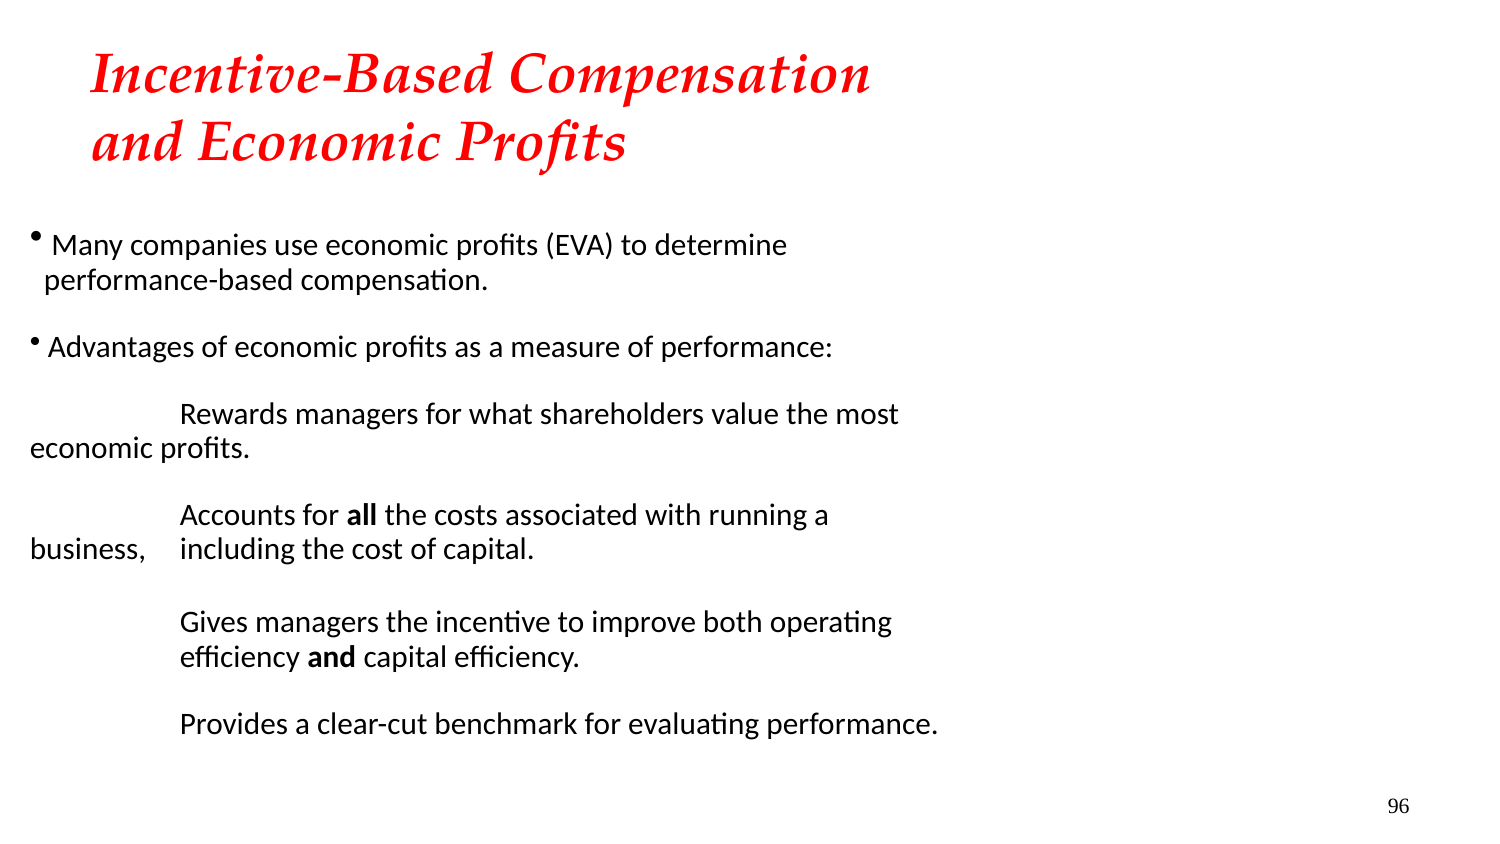

# Incentive-Based Compensation and Economic Profits
 Many companies use economic profits (EVA) to determine
  performance-based compensation.

 Advantages of economic profits as a measure of performance:

	Rewards managers for what shareholders value the most 	economic profits.

	Accounts for all the costs associated with running a 	business, 	including the cost of capital.

	Gives managers the incentive to improve both operating
	efficiency and capital efficiency.

	Provides a clear-cut benchmark for evaluating performance.
96